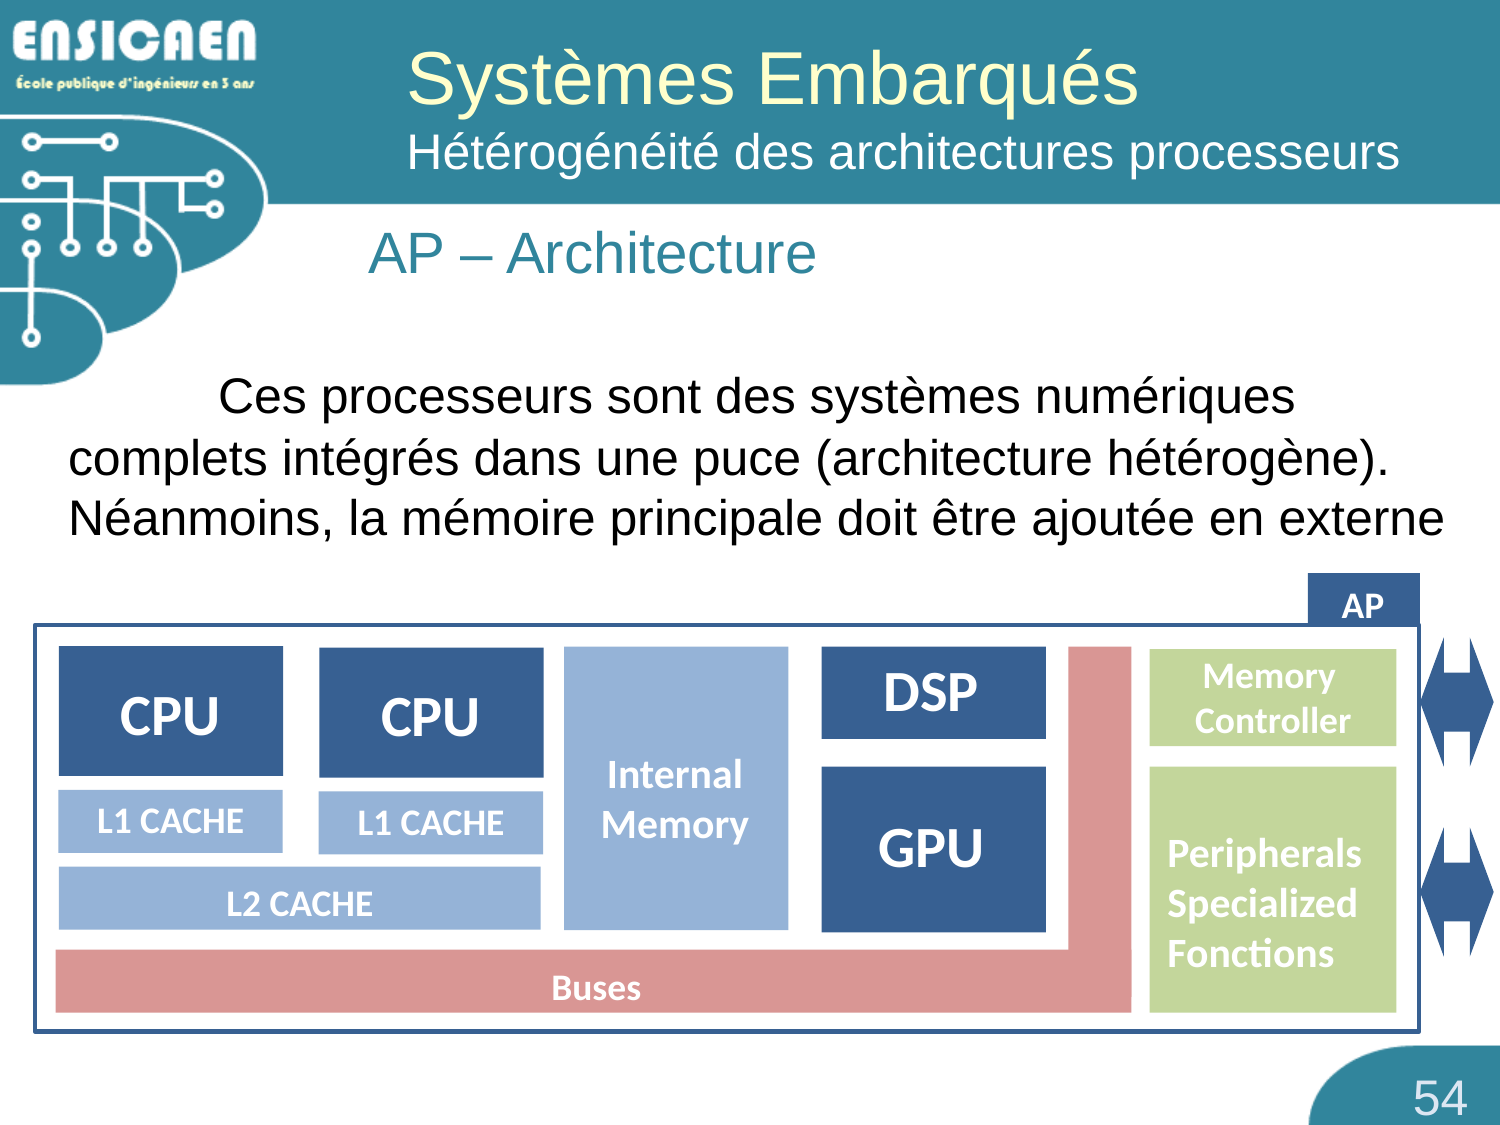

# Systèmes Embarqués Hétérogénéité des architectures processeurs
		AP – Architecture

	Ces processeurs sont des systèmes numériques complets intégrés dans une puce (architecture hétérogène). Néanmoins, la mémoire principale doit être ajoutée en externe

AP

Memory
Controller
DSP

CPU
CPU
Internal
Memory

L1 CACHE

L1 CACHE

GPU
Peripherals
Specialized
Fonctions

L2 CACHE

Buses
54